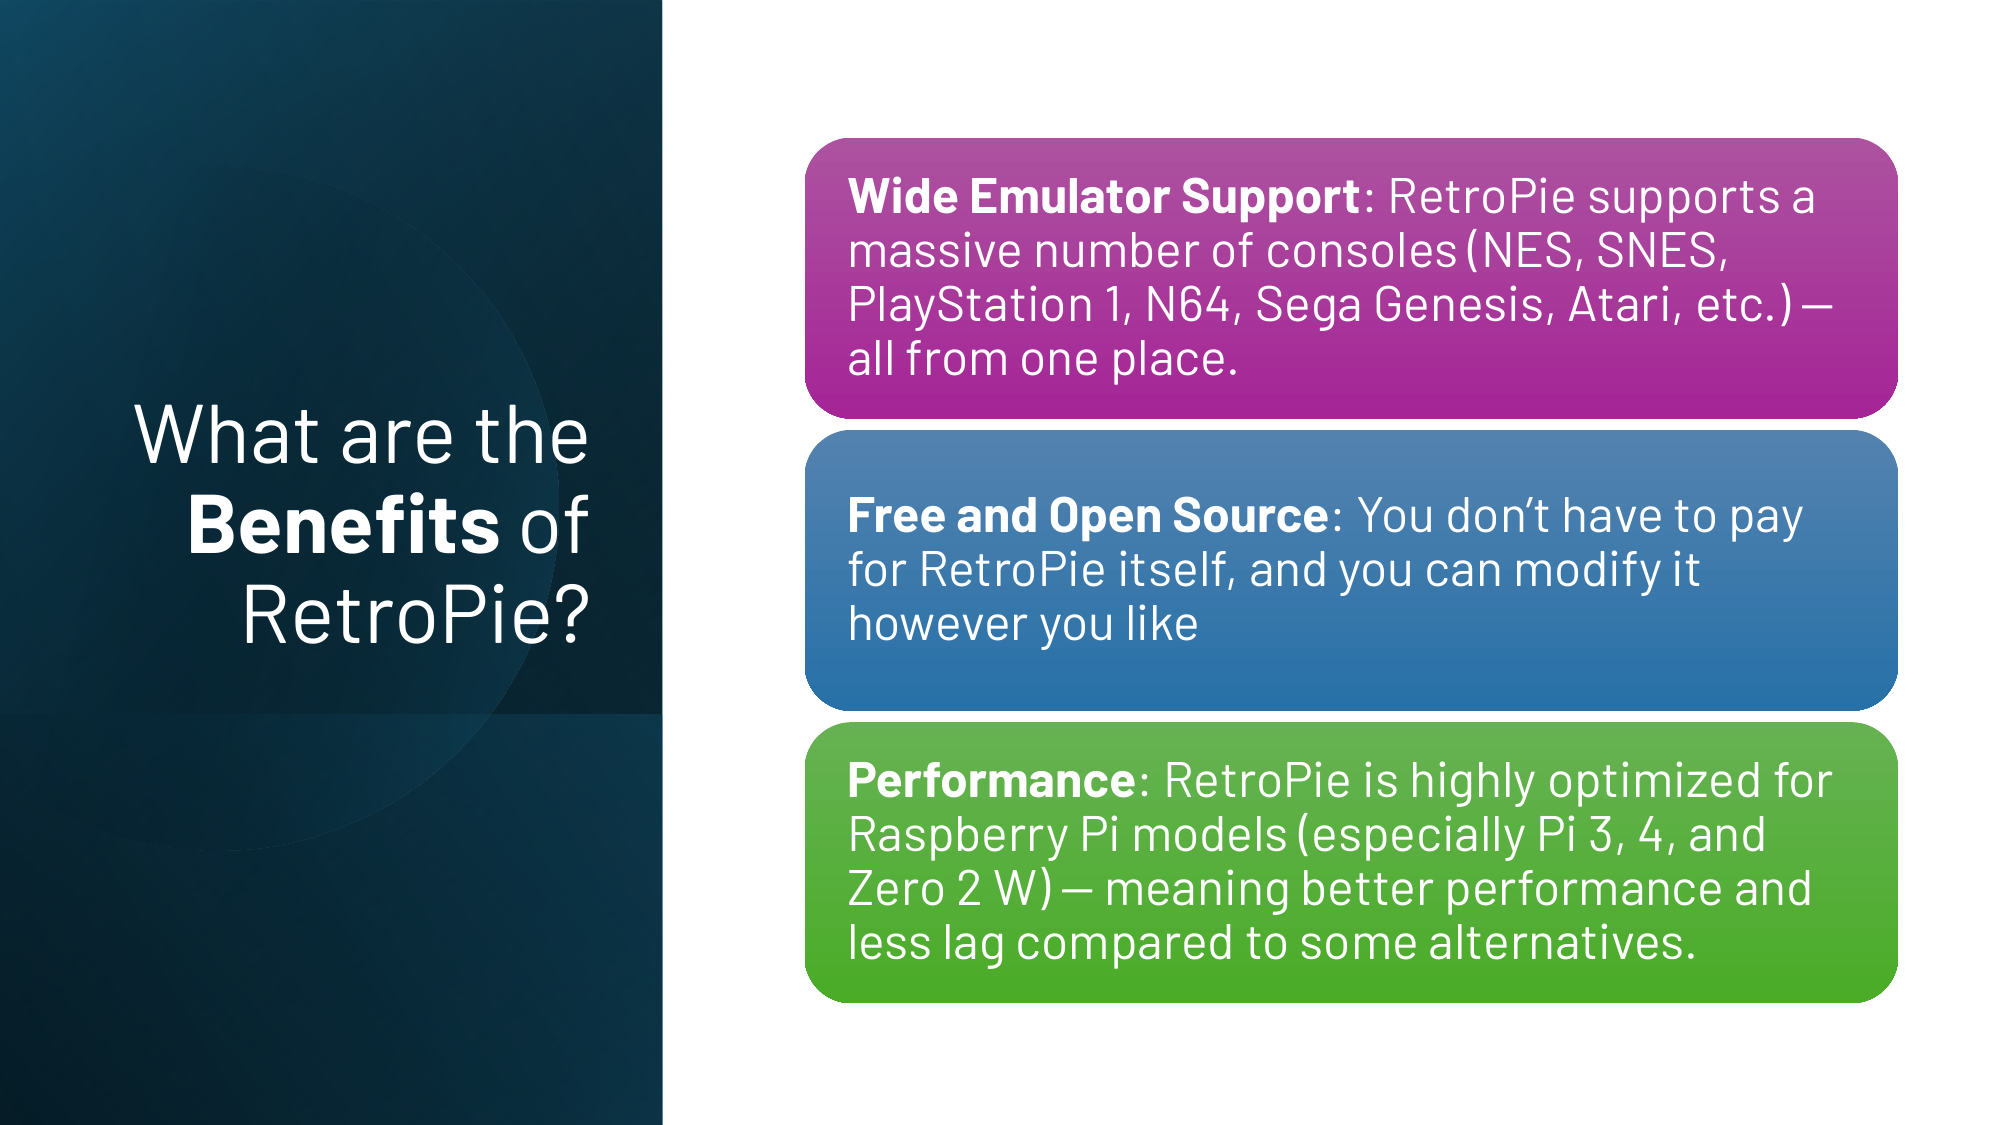

Wide Emulator Support: RetroPie supports a massive number of consoles (NES, SNES, PlayStation 1, N64, Sega Genesis, Atari, etc.) — all from one place.
Free and Open Source: You don’t have to pay for RetroPie itself, and you can modify it however you like
Performance: RetroPie is highly optimized for Raspberry Pi models (especially Pi 3, 4, and Zero 2 W) — meaning better performance and less lag compared to some alternatives.

# What are the Benefits of RetroPie?